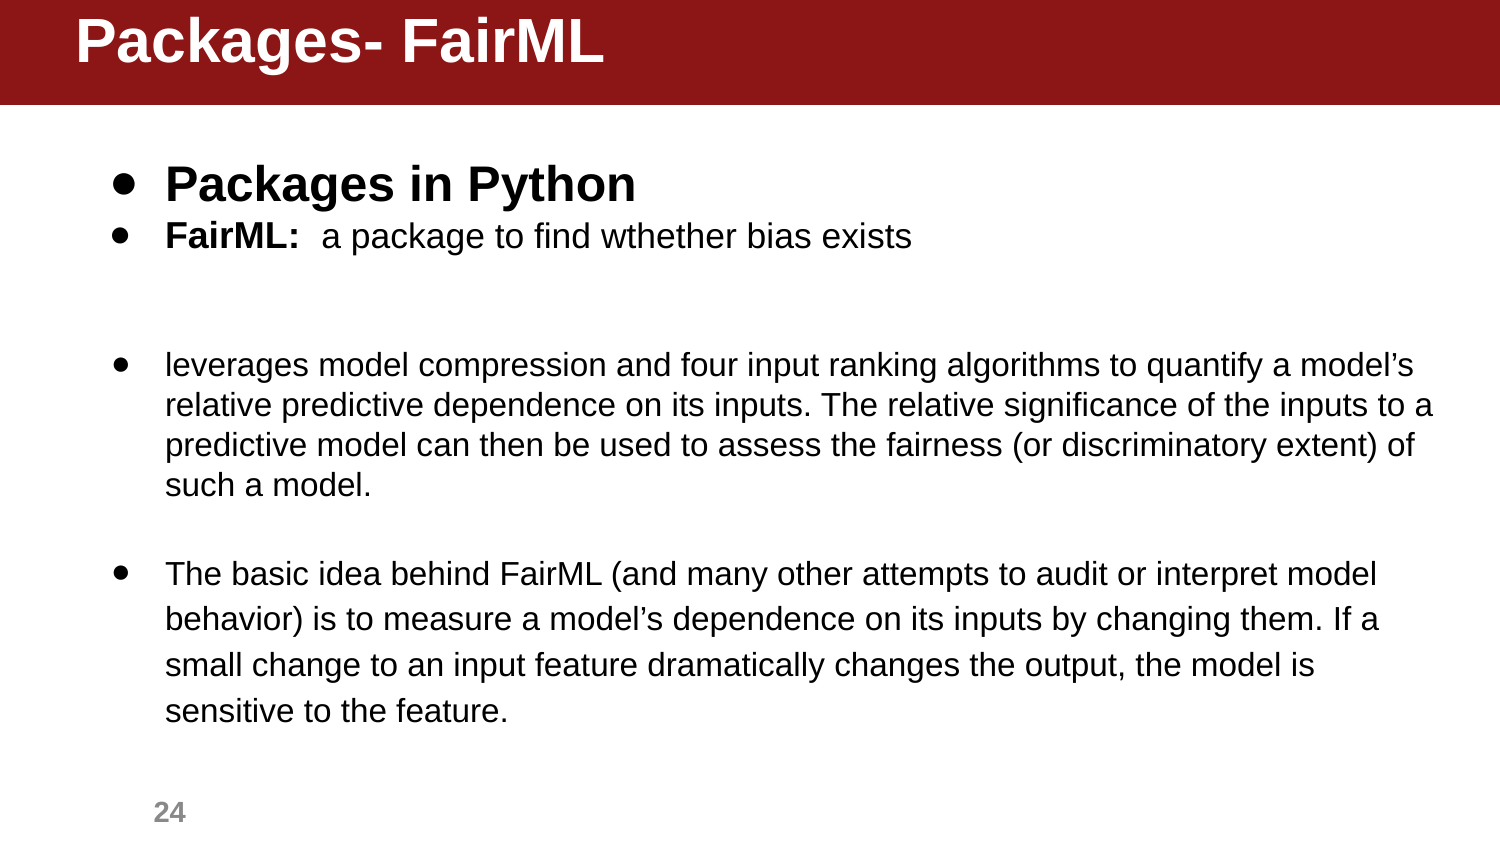

Packages- FairML
Packages in Python
FairML:  a package to find wthether bias exists

leverages model compression and four input ranking algorithms to quantify a model’s relative predictive dependence on its inputs. The relative significance of the inputs to a predictive model can then be used to assess the fairness (or discriminatory extent) of such a model.

The basic idea behind FairML (and many other attempts to audit or interpret model behavior) is to measure a model’s dependence on its inputs by changing them. If a small change to an input feature dramatically changes the output, the model is sensitive to the feature.

24